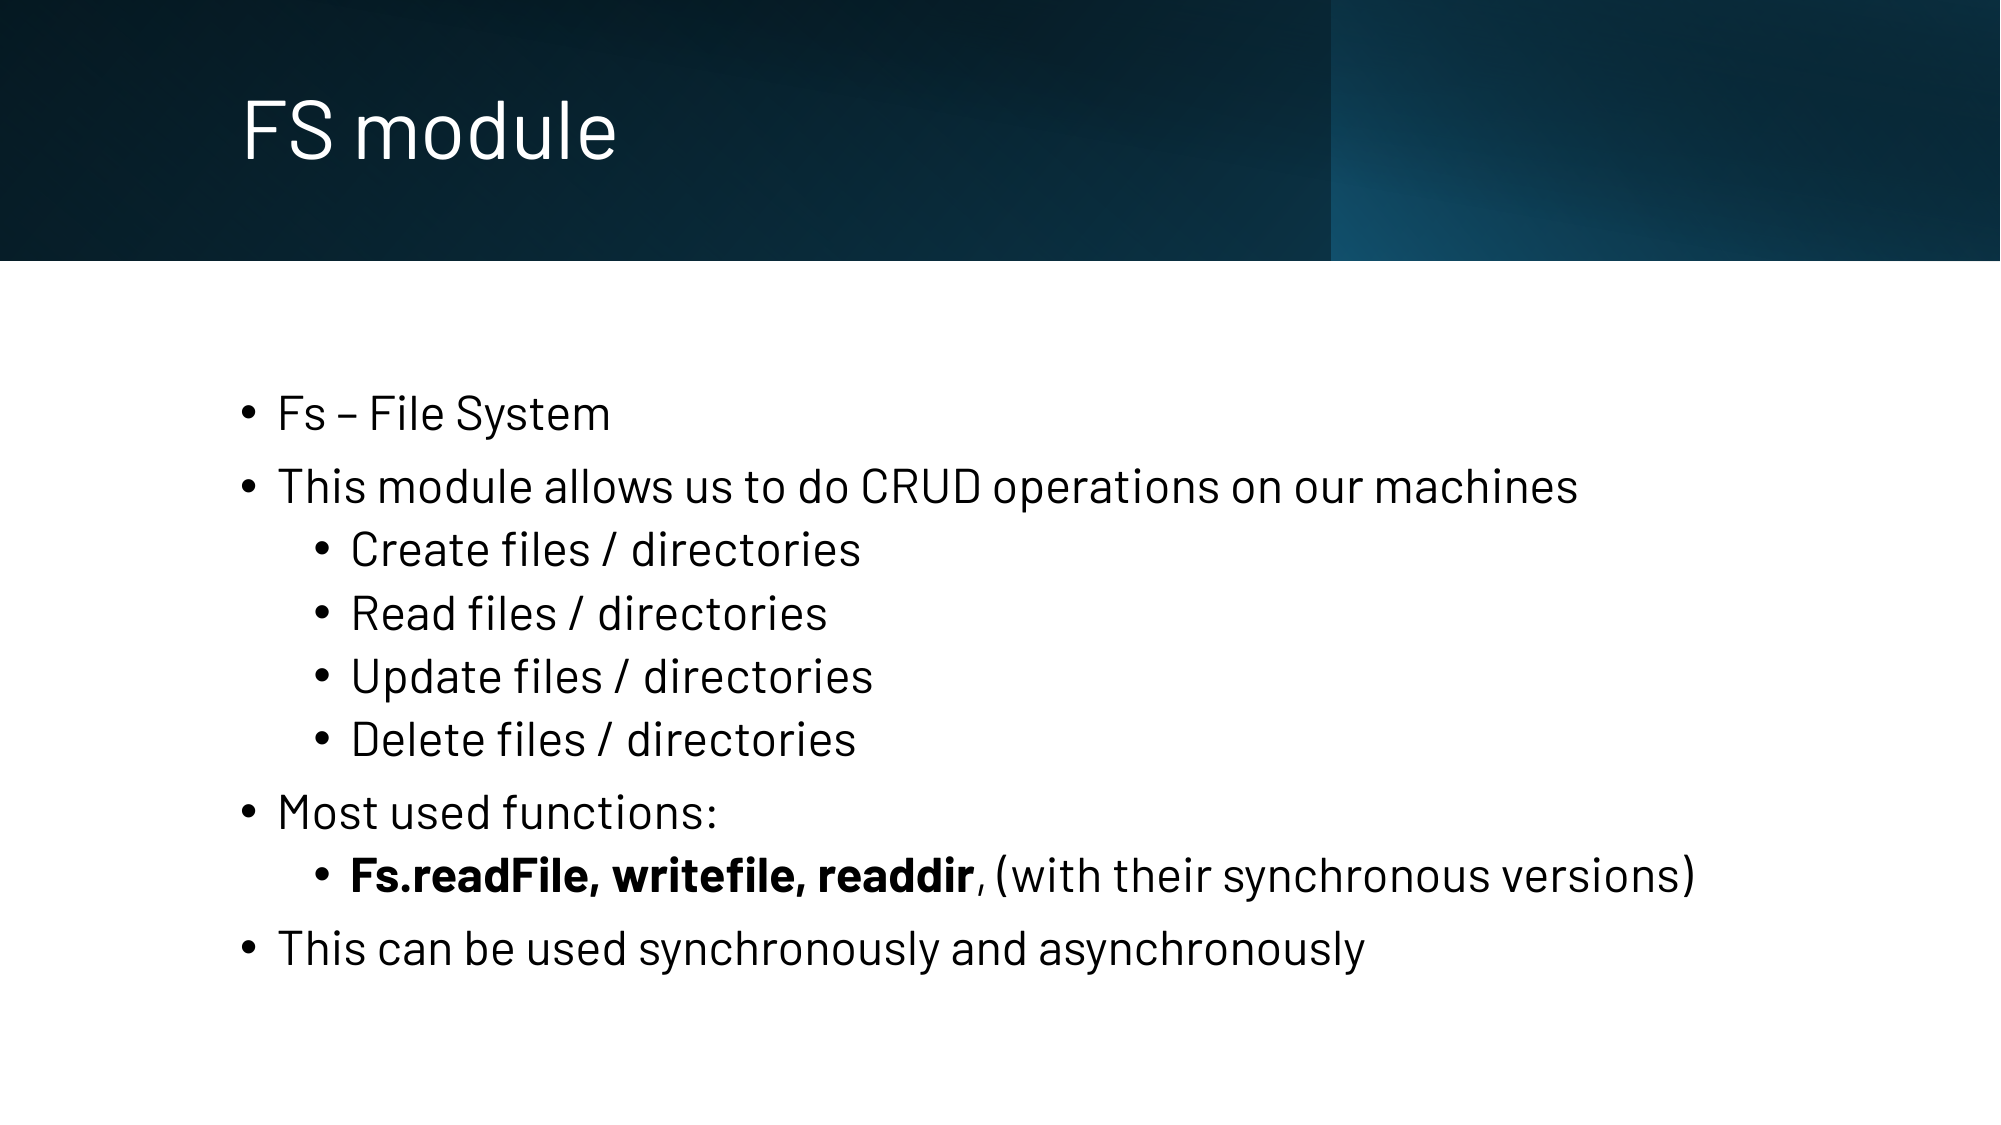

# FS module
Fs – File System
This module allows us to do CRUD operations on our machines
Create files / directories
Read files / directories
Update files / directories
Delete files / directories
Most used functions:
Fs.readFile, writefile, readdir, (with their synchronous versions)
This can be used synchronously and asynchronously